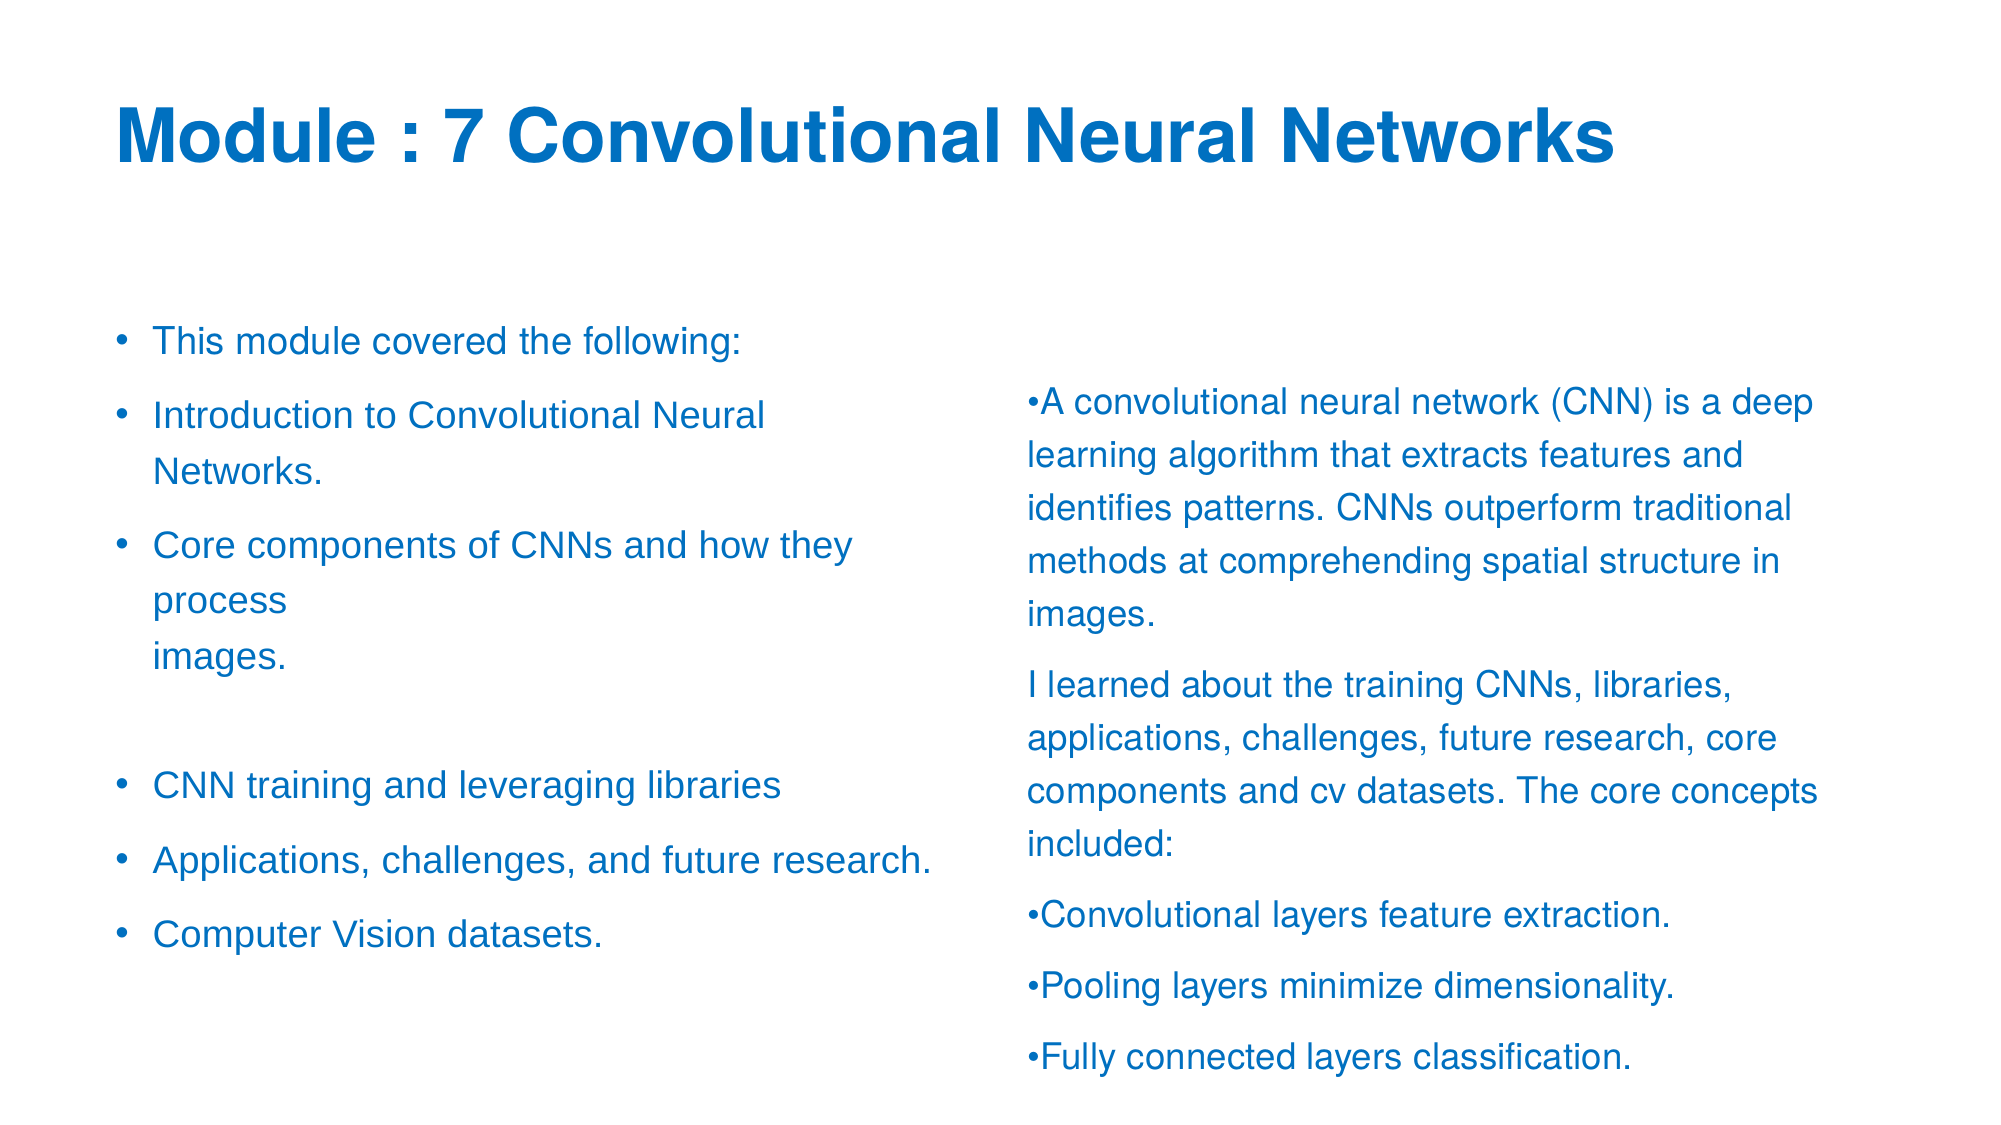

# Module : 7 Convolutional Neural Networks

•A convolutional neural network (CNN) is a deep learning algorithm that extracts features and identifies patterns. CNNs outperform traditional methods at comprehending spatial structure in images.
I learned about the training CNNs, libraries, applications, challenges, future research, core components and cv datasets. The core concepts included:
•Convolutional layers feature extraction.
•Pooling layers minimize dimensionality.
•Fully connected layers classification.

This module covered the following:
Introduction to Convolutional Neural Networks.
Core components of CNNs and how they process
images.
CNN training and leveraging libraries
Applications, challenges, and future research.
Computer Vision datasets.